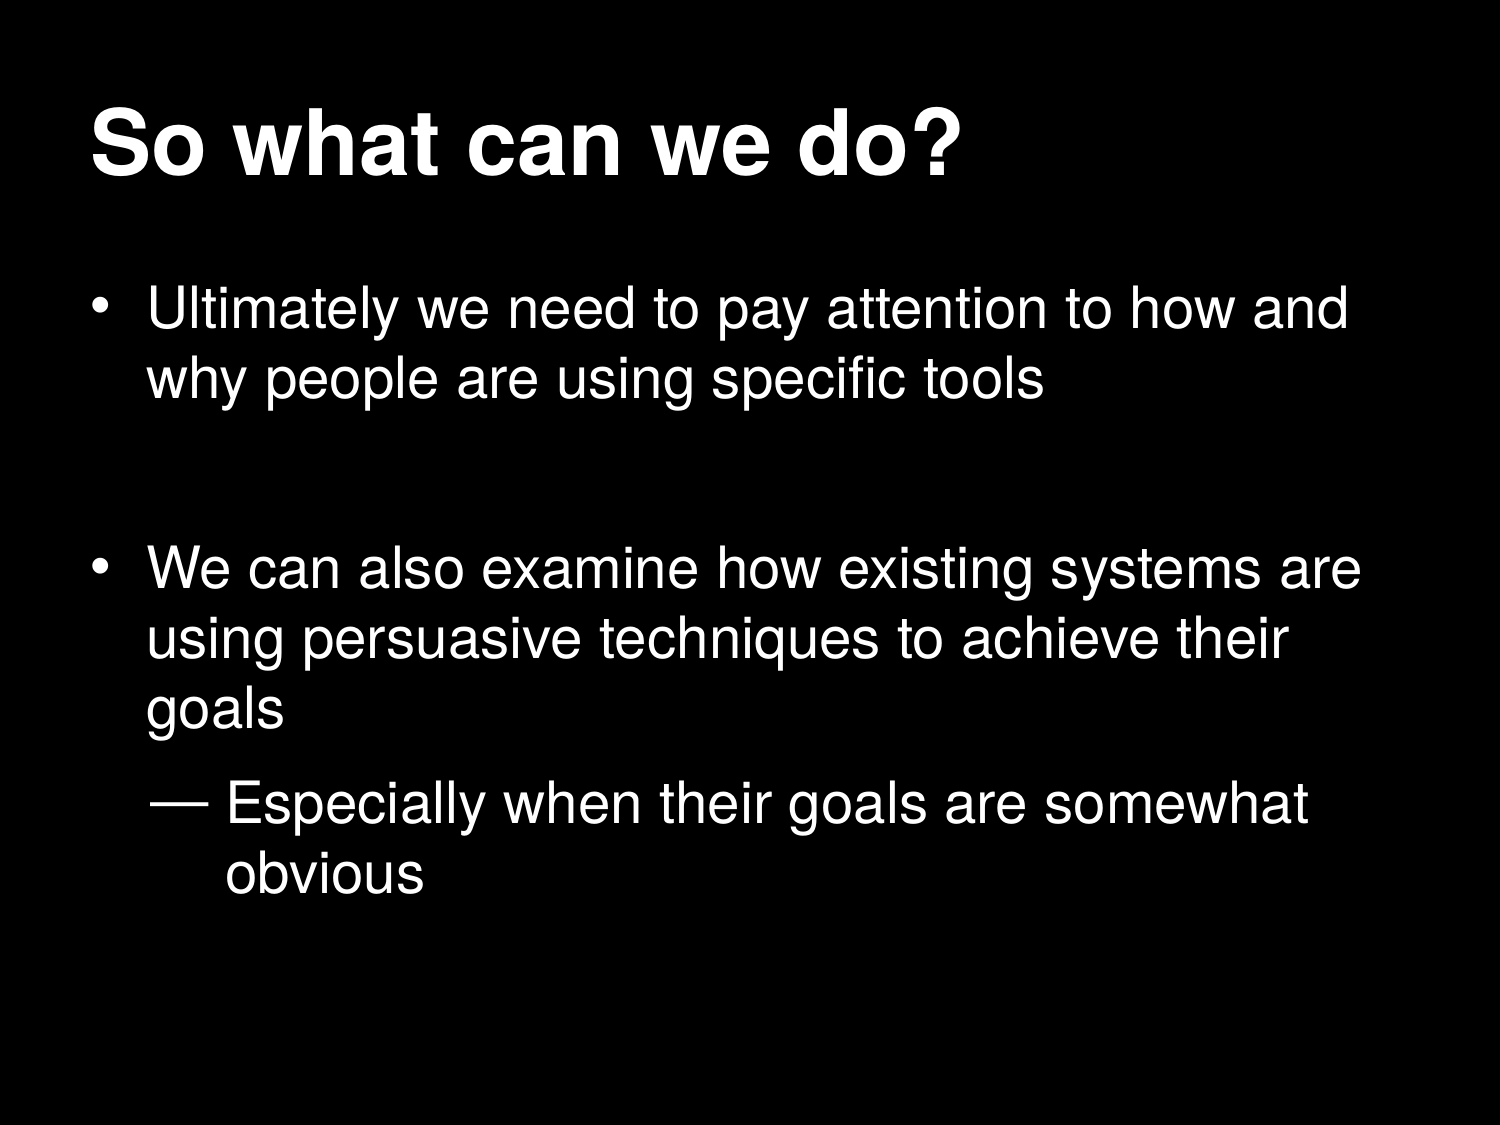

# So what can we do?
Ultimately we need to pay attention to how and why people are using specific tools
We can also examine how existing systems are using persuasive techniques to achieve their goals
Especially when their goals are somewhat obvious